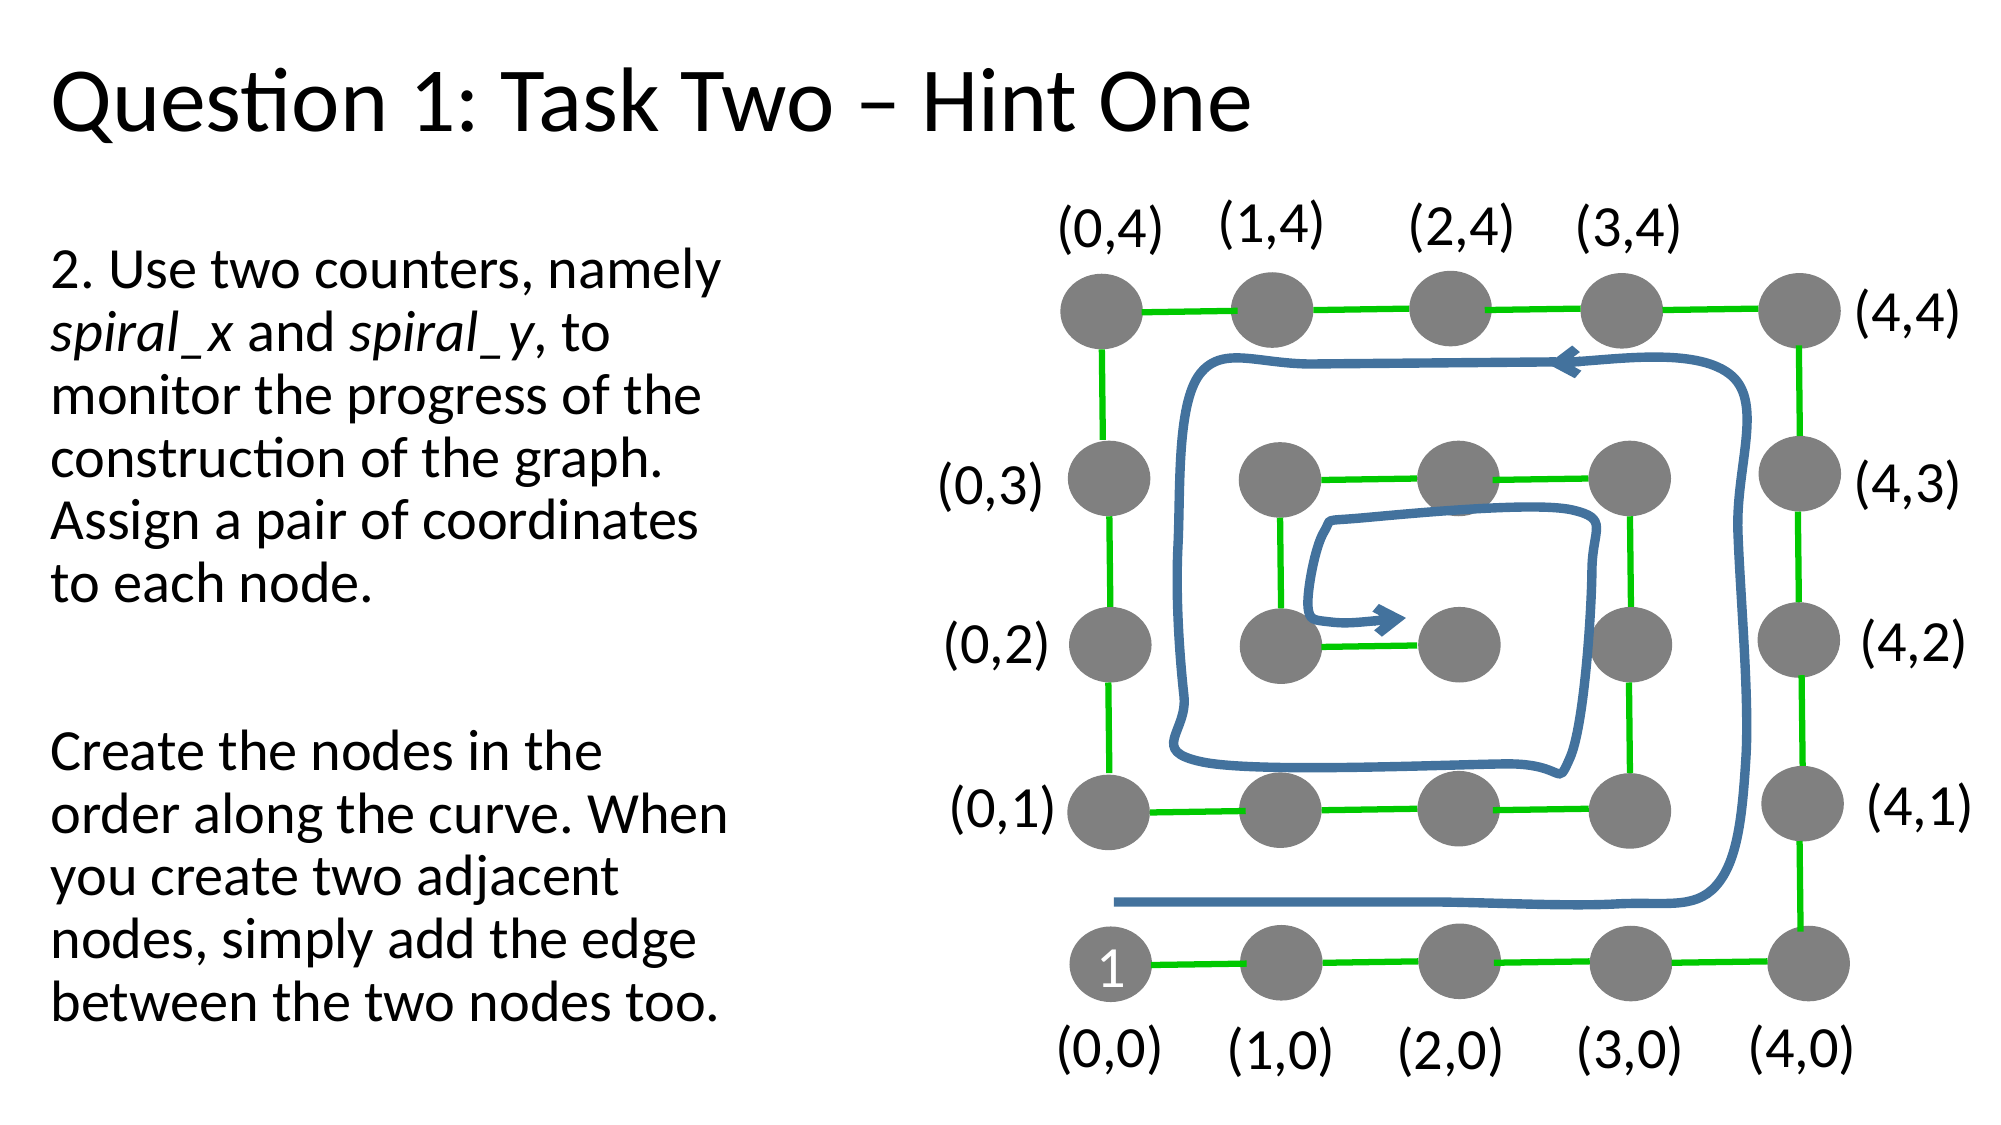

# Question 1: Task Two – Hint One
(1,4)
(2,4)
(3,4)
(0,4)
2. Use two counters, namely spiral_x and spiral_y, to monitor the progress of the construction of the graph. Assign a pair of coordinates to each node.

Create the nodes in the order along the curve. When you create two adjacent nodes, simply add the edge between the two nodes too.

(4,4)

1

(4,3)
(0,3)
(4,2)
(0,2)
(4,1)
(0,1)
(4,0)
(0,0)
(3,0)
(1,0)
(2,0)